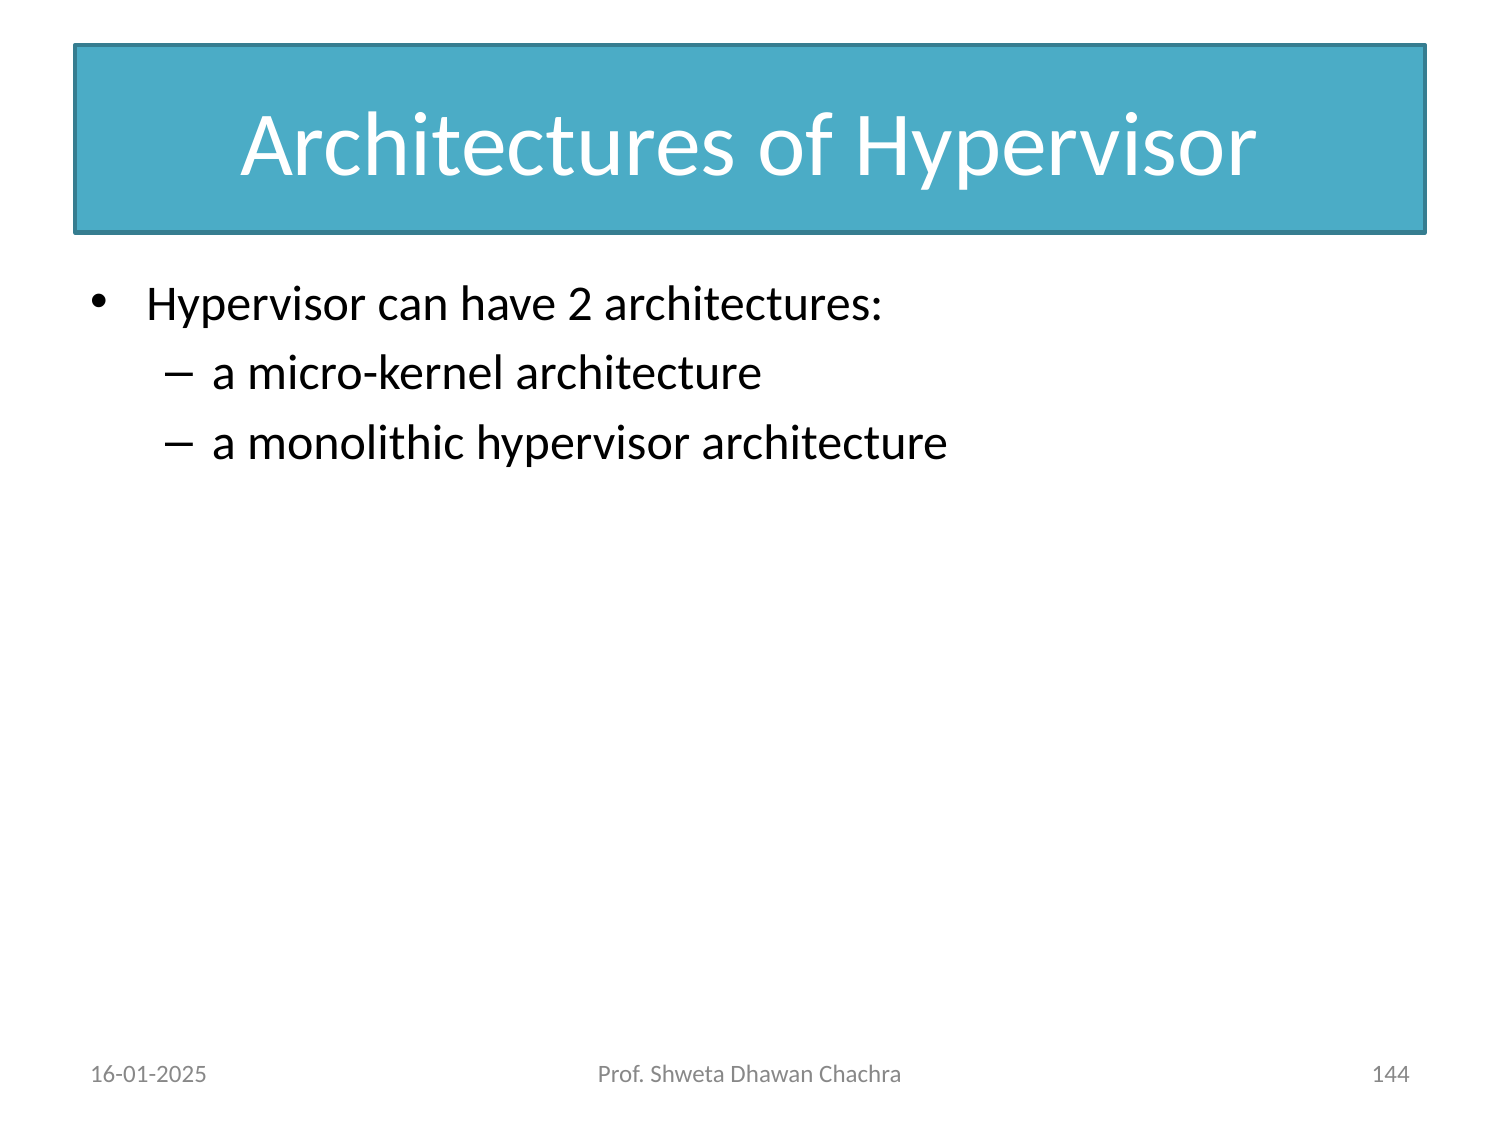

# Architectures of Hypervisor
Hypervisor can have 2 architectures:
a micro-kernel architecture
a monolithic hypervisor architecture
16-01-2025
Prof. Shweta Dhawan Chachra
144